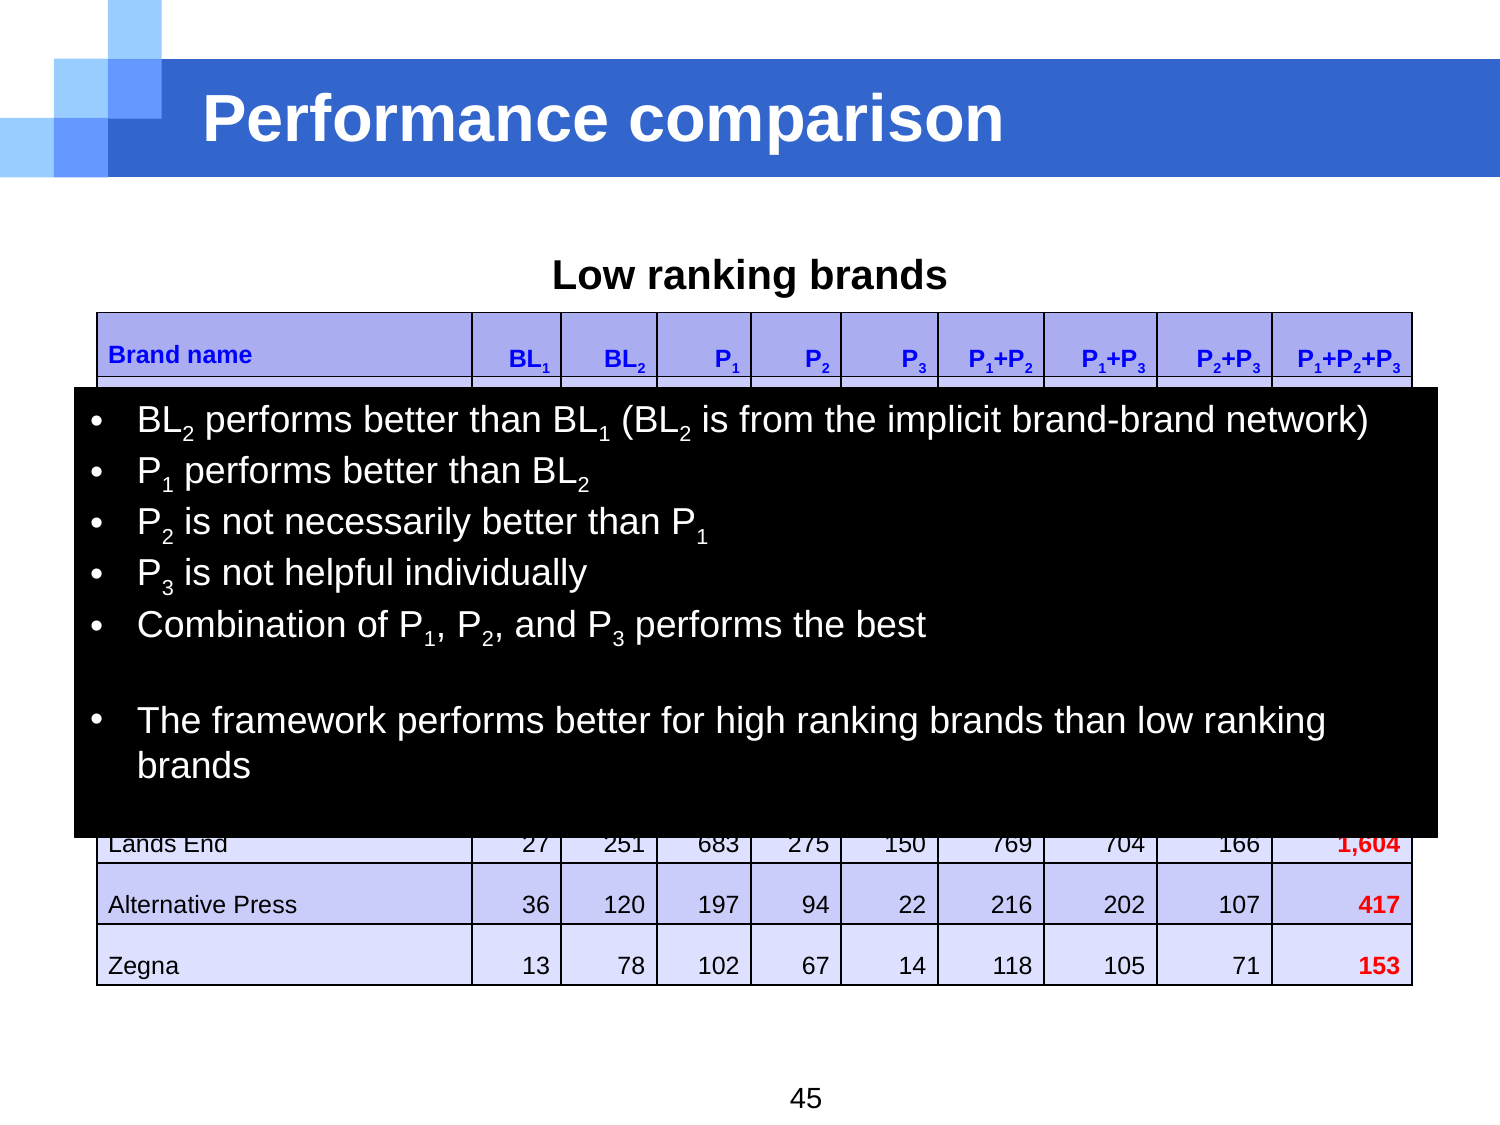

# Performance comparison
Low ranking brands
| Brand name | BL1 | BL2 | P1 | P2 | P3 | P1+P2 | P1+P3 | P2+P3 | P1+P2+P3 |
| --- | --- | --- | --- | --- | --- | --- | --- | --- | --- |
| Vizio | 38 | 111 | 203 | 100 | 41 | 218 | 204 | 102 | 431 |
| BMW USA | 36 | 282 | 414 | 263 | 55 | 653 | 458 | 321 | 1,401 |
| Videograss | 18 | 95 | 126 | 78 | 45 | 177 | 132 | 90 | 225 |
| Umbro | 58 | 420 | 464 | 271 | 82 | 612 | 457 | 390 | 739 |
| Staples | 21 | 367 | 483 | 298 | 77 | 672 | 505 | 114 | 801 |
| Baby Phat | 47 | 204 | 310 | 235 | 32 | 348 | 324 | 237 | 506 |
| California Academy of Science | 18 | 124 | 202 | 117 | 19 | 260 | 193 | 120 | 271 |
| Lands End | 27 | 251 | 683 | 275 | 150 | 769 | 704 | 166 | 1,604 |
| Alternative Press | 36 | 120 | 197 | 94 | 22 | 216 | 202 | 107 | 417 |
| Zegna | 13 | 78 | 102 | 67 | 14 | 118 | 105 | 71 | 153 |
BL2 performs better than BL1 (BL2 is from the implicit brand-brand network)
P1 performs better than BL2
P2 is not necessarily better than P1
P3 is not helpful individually
Combination of P1, P2, and P3 performs the best

The framework performs better for high ranking brands than low ranking brands
45